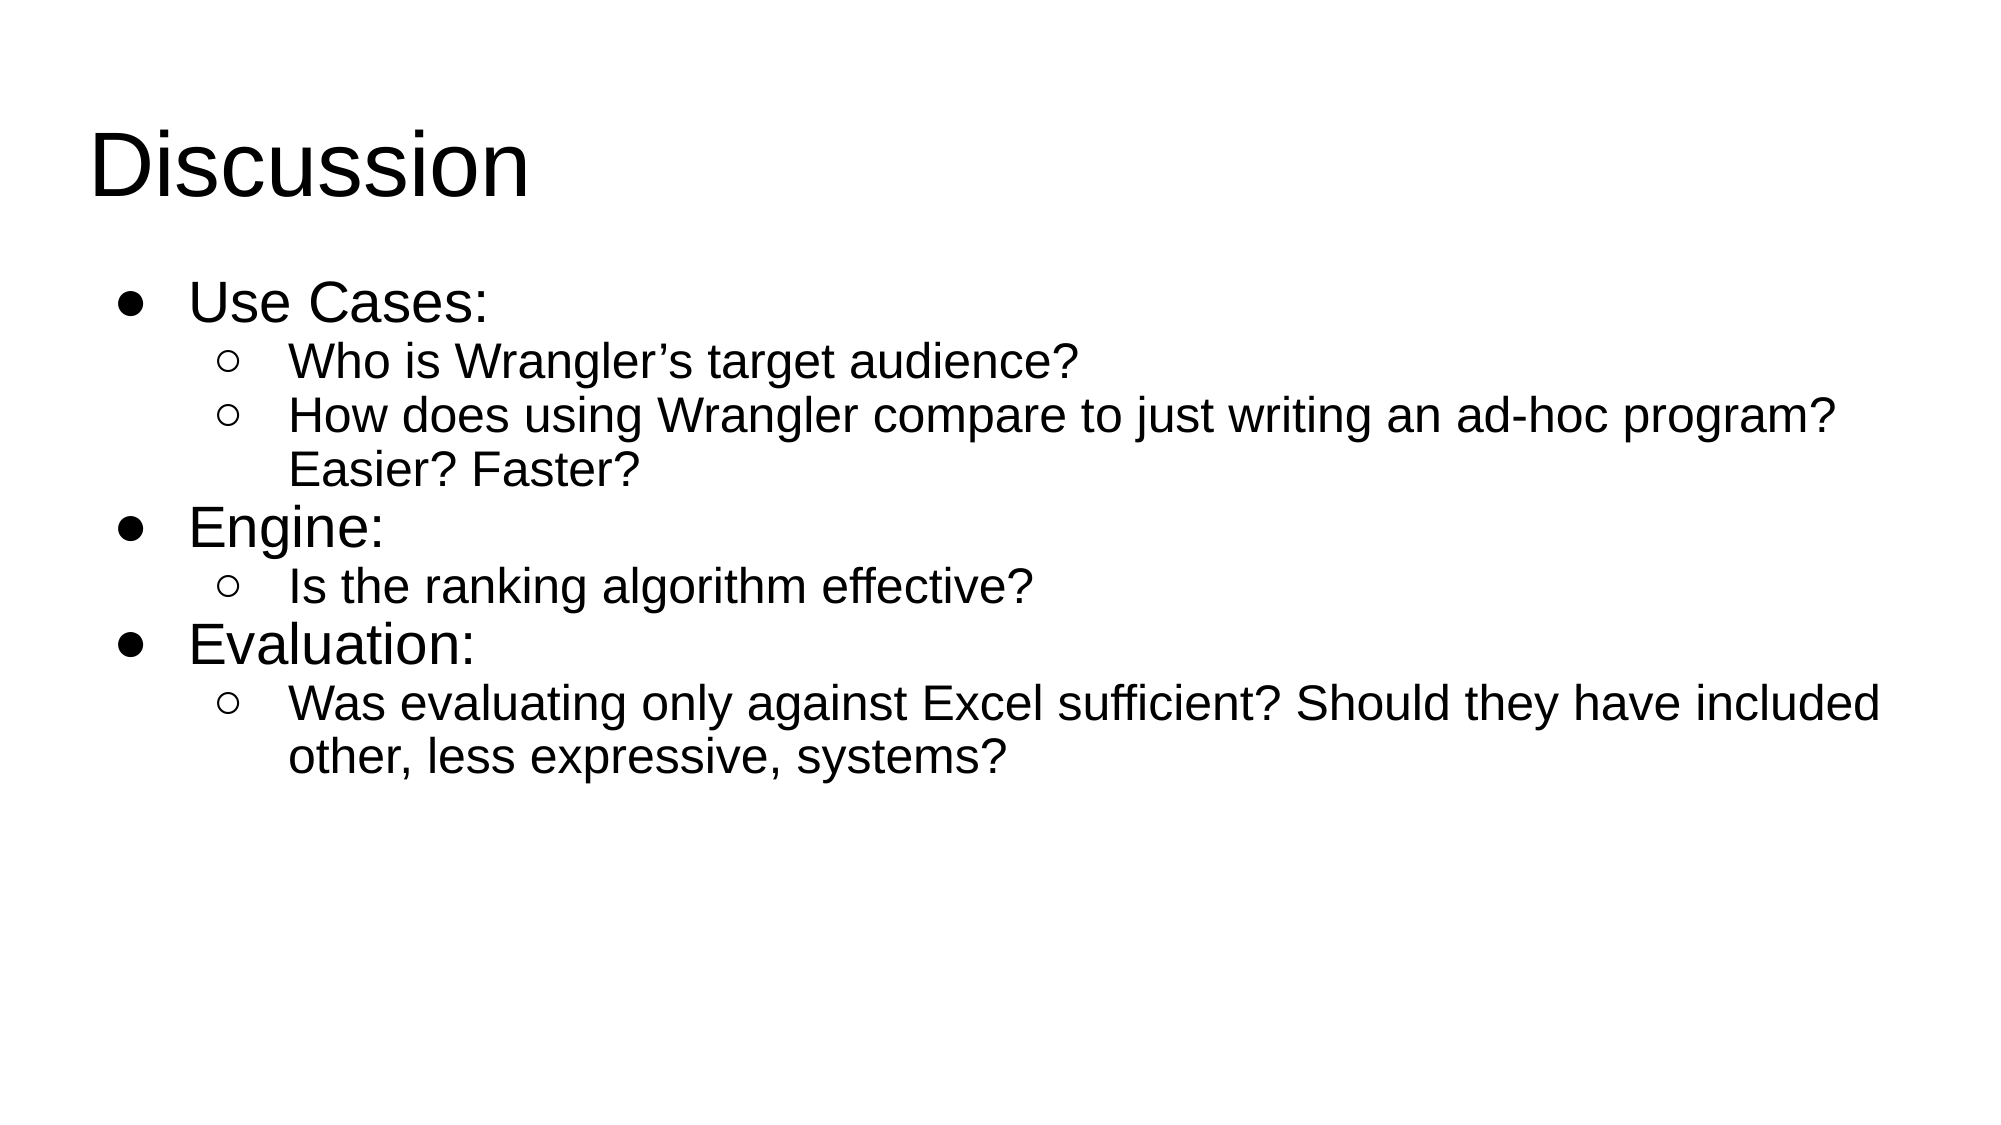

# Discussion
Use Cases:
Who is Wrangler’s target audience?
How does using Wrangler compare to just writing an ad-hoc program?  Easier? Faster?
Engine:
Is the ranking algorithm effective?
Evaluation:
Was evaluating only against Excel sufficient? Should they have included other, less expressive, systems?